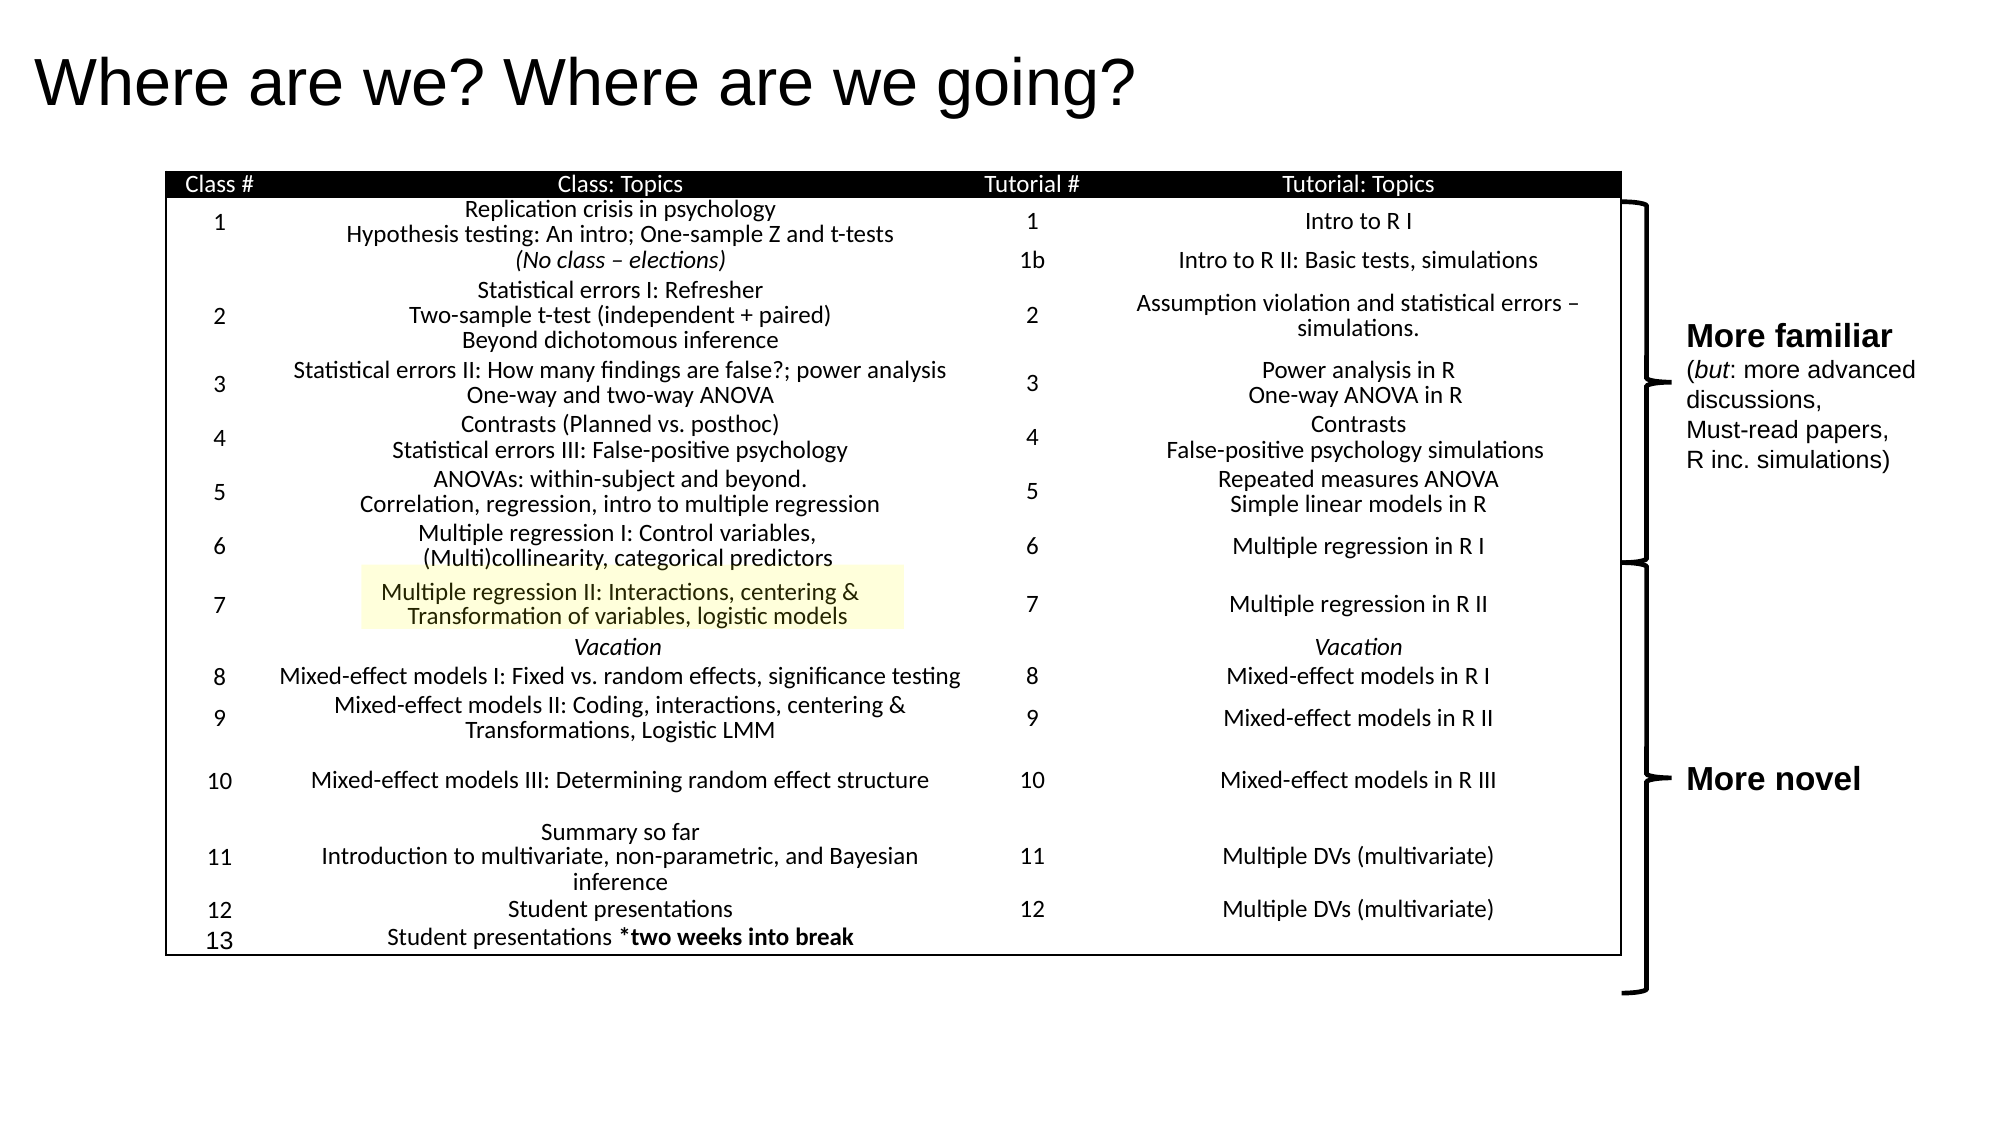

# Where are we? Where are we going?
| Class # | Class: Topics | Tutorial # | Tutorial: Topics |
| --- | --- | --- | --- |
| 1 | Replication crisis in psychology Hypothesis testing: An intro; One-sample Z and t-tests | 1 | Intro to R I |
|  | (No class – elections) | 1b | Intro to R II: Basic tests, simulations |
| 2 | Statistical errors I: Refresher Two-sample t-test (independent + paired) Beyond dichotomous inference | 2 | Assumption violation and statistical errors – simulations. |
| 3 | Statistical errors II: How many findings are false?; power analysis One-way and two-way ANOVA | 3 | Power analysis in R One-way ANOVA in R |
| 4 | Contrasts (Planned vs. posthoc) Statistical errors III: False-positive psychology | 4 | Contrasts False-positive psychology simulations |
| 5 | ANOVAs: within-subject and beyond. Correlation, regression, intro to multiple regression | 5 | Repeated measures ANOVA Simple linear models in R |
| 6 | Multiple regression I: Control variables, (Multi)collinearity, categorical predictors | 6 | Multiple regression in R I |
| 7 | Multiple regression II: Interactions, centering & Transformation of variables, logistic models | 7 | Multiple regression in R II |
|  | Vacation |  | Vacation |
| 8 | Mixed-effect models I: Fixed vs. random effects, significance testing | 8 | Mixed-effect models in R I |
| 9 | Mixed-effect models II: Coding, interactions, centering & Transformations, Logistic LMM | 9 | Mixed-effect models in R II |
| 10 | Mixed-effect models III: Determining random effect structure | 10 | Mixed-effect models in R III |
| 11 | Summary so far Introduction to multivariate, non-parametric, and Bayesian inference | 11 | Multiple DVs (multivariate) |
| 12 | Student presentations | 12 | Multiple DVs (multivariate) |
| 13 | Student presentations \*two weeks into break |  |  |

More familiar (but: more advanced discussions,
Must-read papers,
R inc. simulations)

More novel